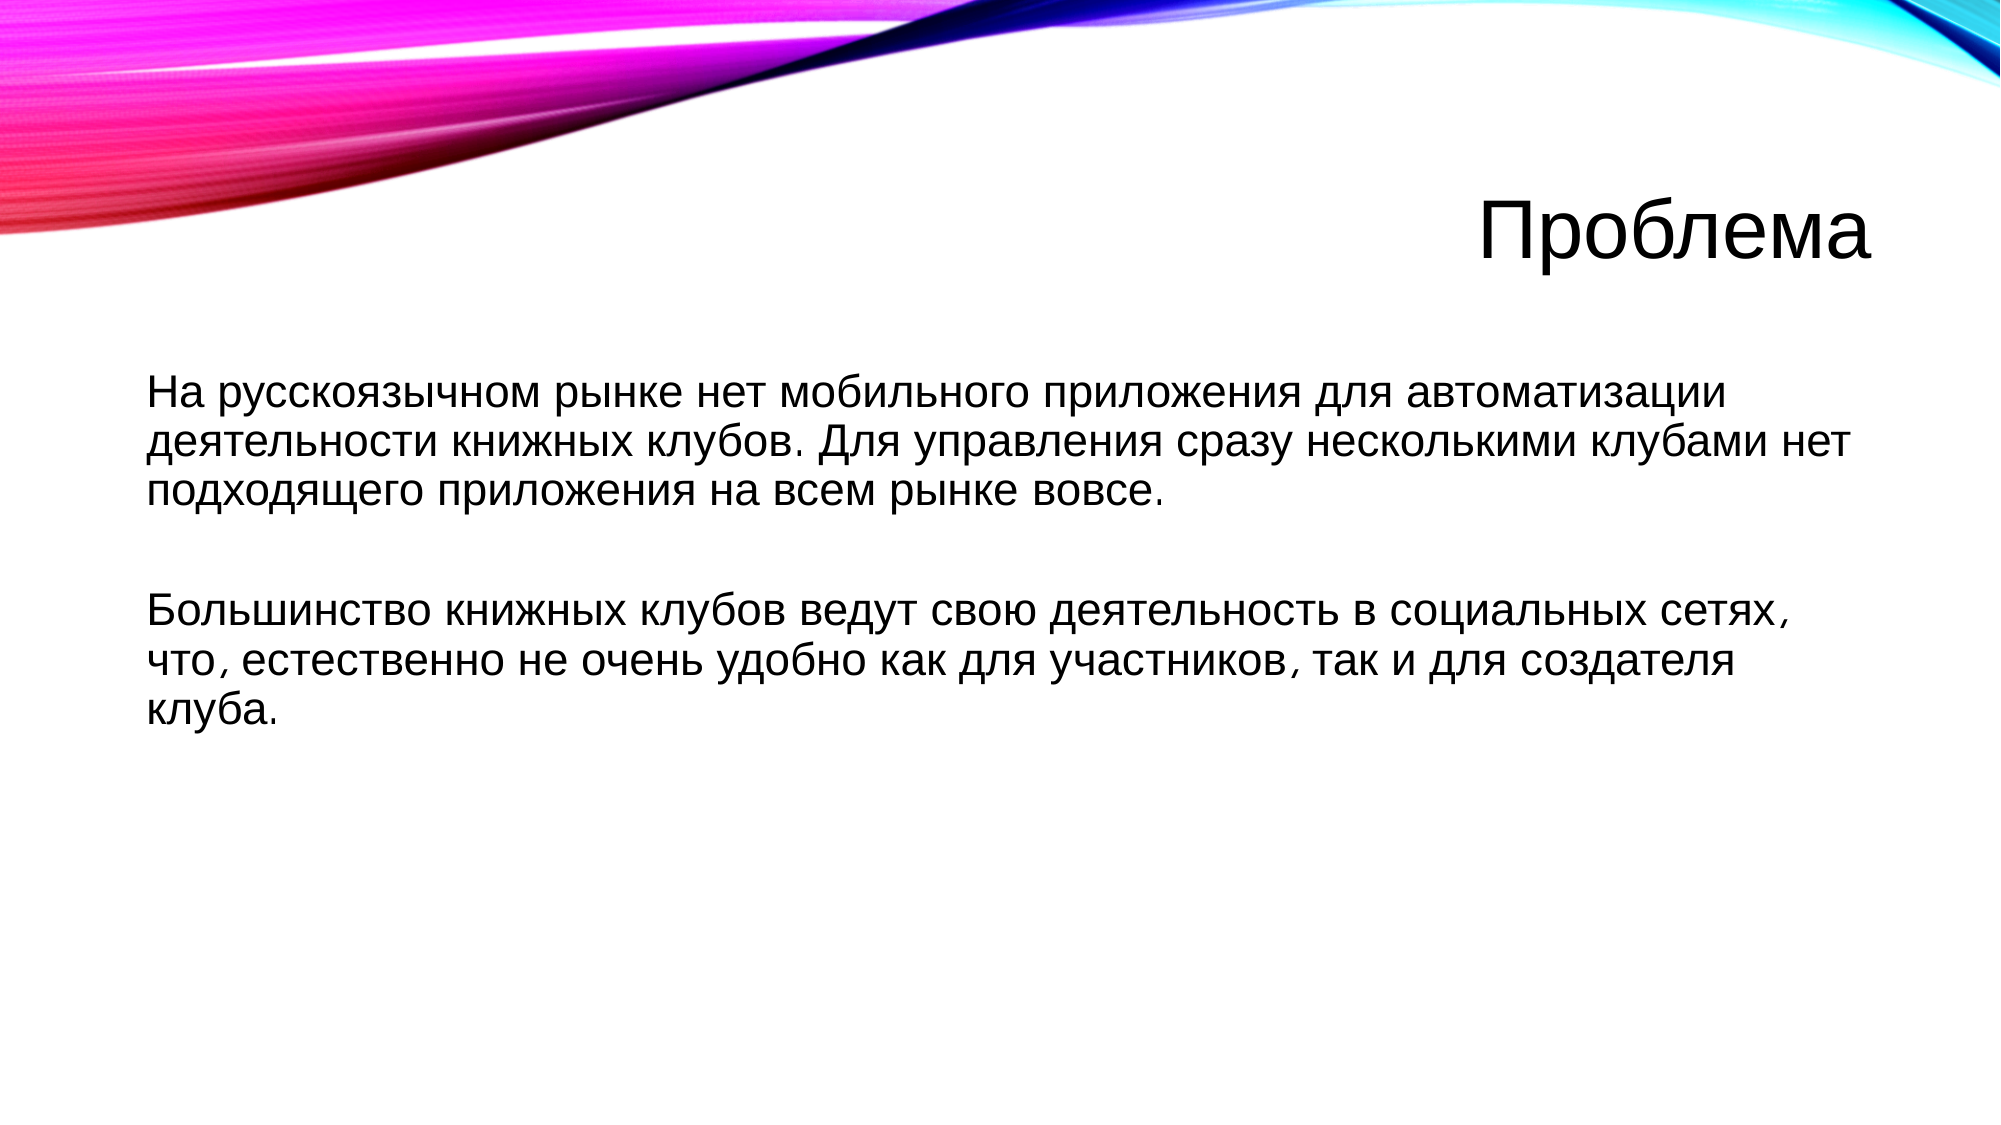

# Проблема
На русскоязычном рынке нет мобильного приложения для автоматизации деятельности книжных клубов. Для управления сразу несколькими клубами нет подходящего приложения на всем рынке вовсе.
Большинство книжных клубов ведут свою деятельность в социальных сетях, что, естественно не очень удобно как для участников, так и для создателя клуба.